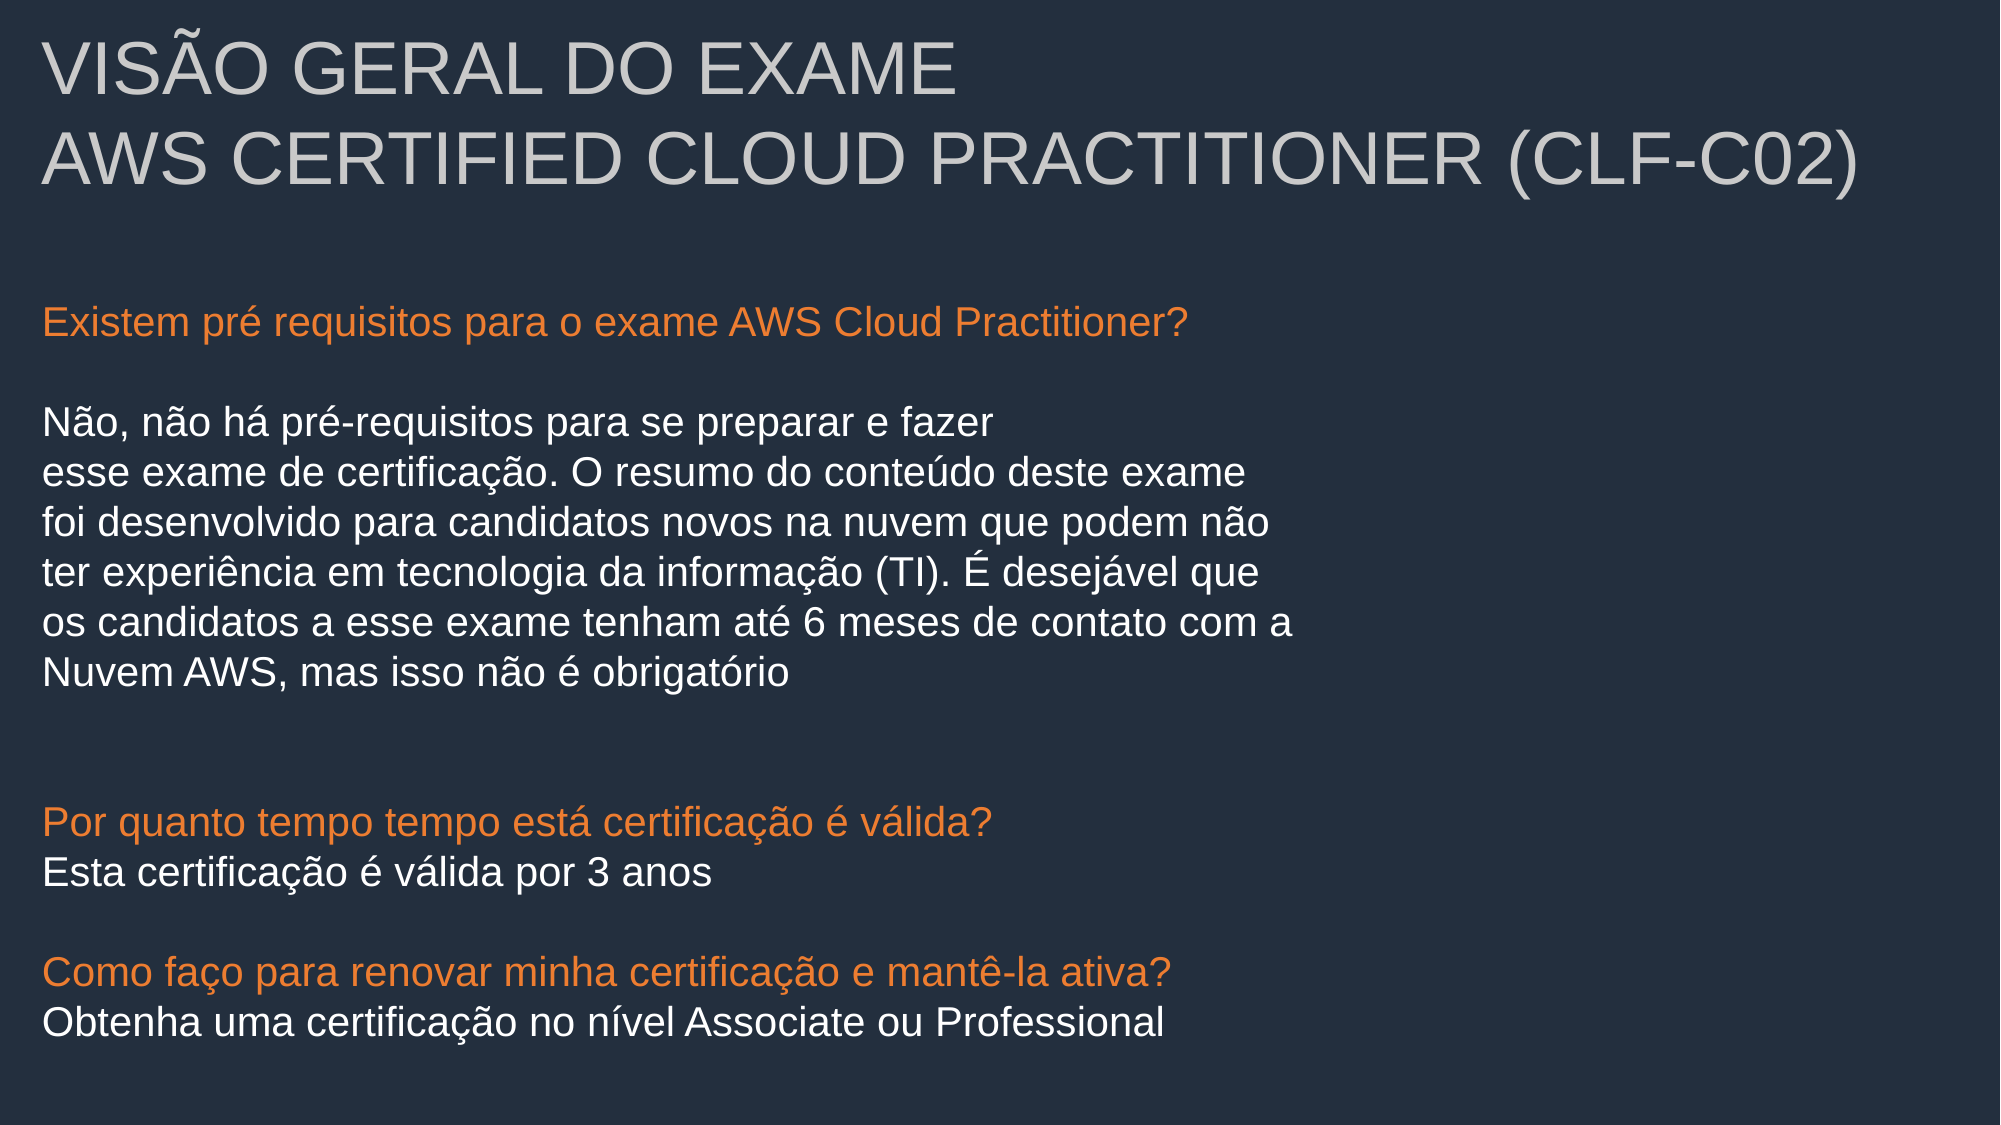

VISÃO GERAL DO EXAME
AWS CERTIFIED CLOUD PRACTITIONER (CLF-C02)

Existem pré requisitos para o exame AWS Cloud Practitioner?

Não, não há pré-requisitos para se preparar e fazer
esse exame de certificação. O resumo do conteúdo deste exame
foi desenvolvido para candidatos novos na nuvem que podem não
ter experiência em tecnologia da informação (TI). É desejável que
os candidatos a esse exame tenham até 6 meses de contato com a
Nuvem AWS, mas isso não é obrigatório

Por quanto tempo tempo está certificação é válida?
Esta certificação é válida por 3 anos

Como faço para renovar minha certificação e mantê-la ativa?
Obtenha uma certificação no nível Associate ou Professional